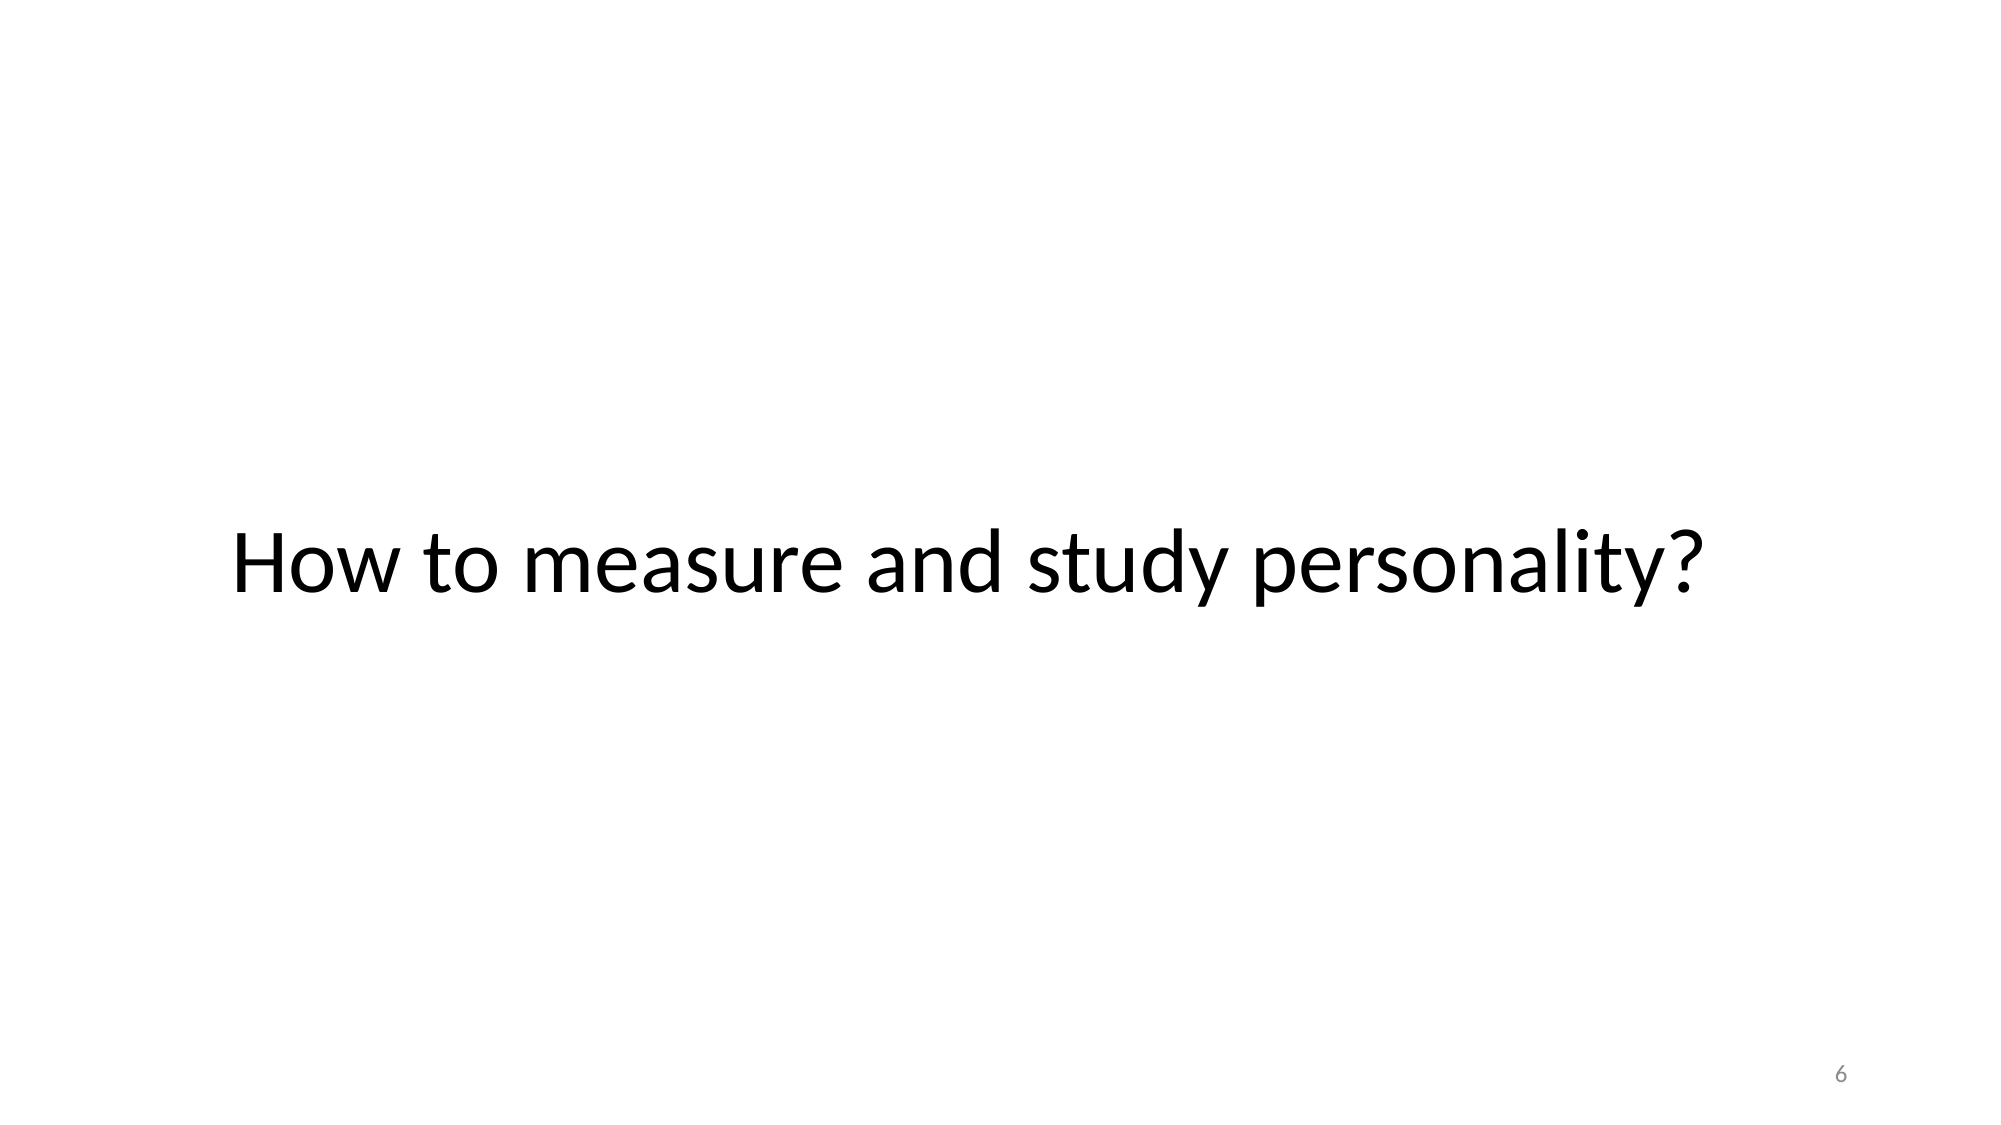

How to measure and study personality?

6